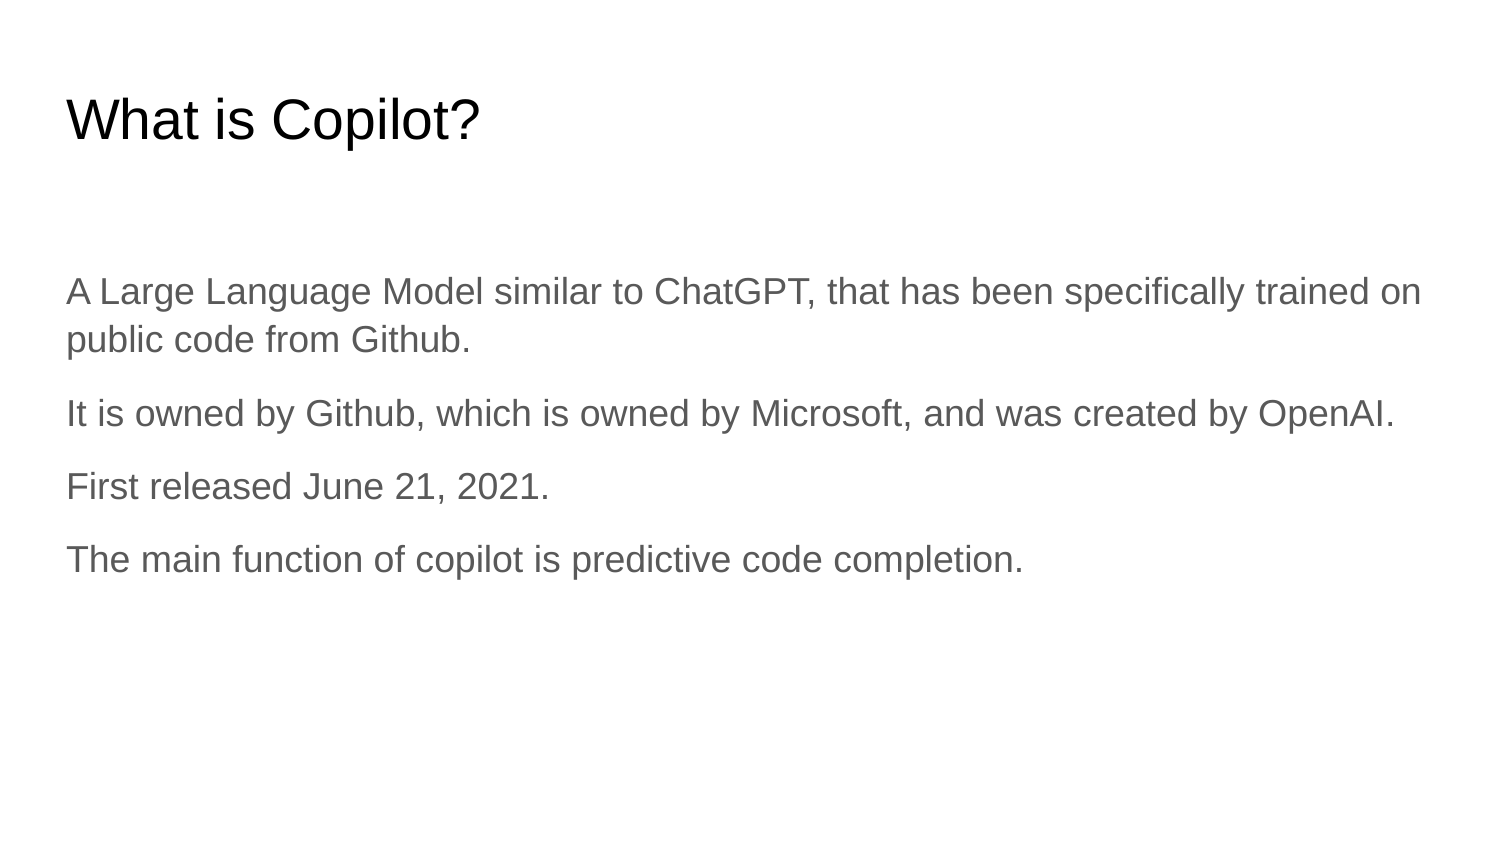

# What is Copilot?
A Large Language Model similar to ChatGPT, that has been specifically trained on public code from Github.
It is owned by Github, which is owned by Microsoft, and was created by OpenAI.
First released June 21, 2021.
The main function of copilot is predictive code completion.